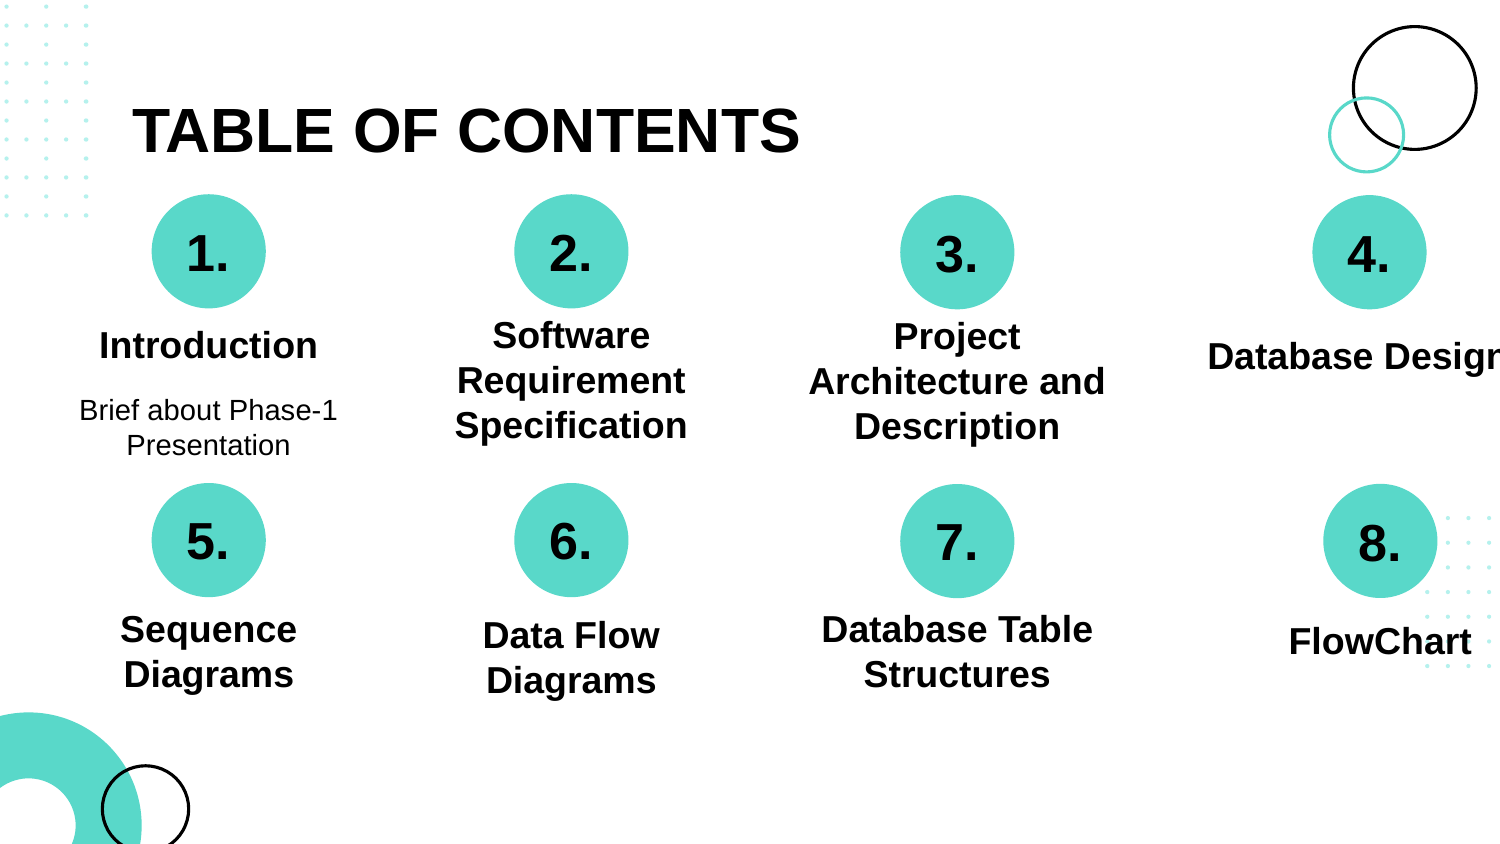

# TABLE OF CONTENTS

1.
2.
3.
4.
Introduction
Database Design
Brief about Phase-1 Presentation
Software Requirement Specification
Project Architecture and Description

5.
6.
7.
8.
FlowChart
Database Table Structures
Sequence Diagrams
Data Flow Diagrams